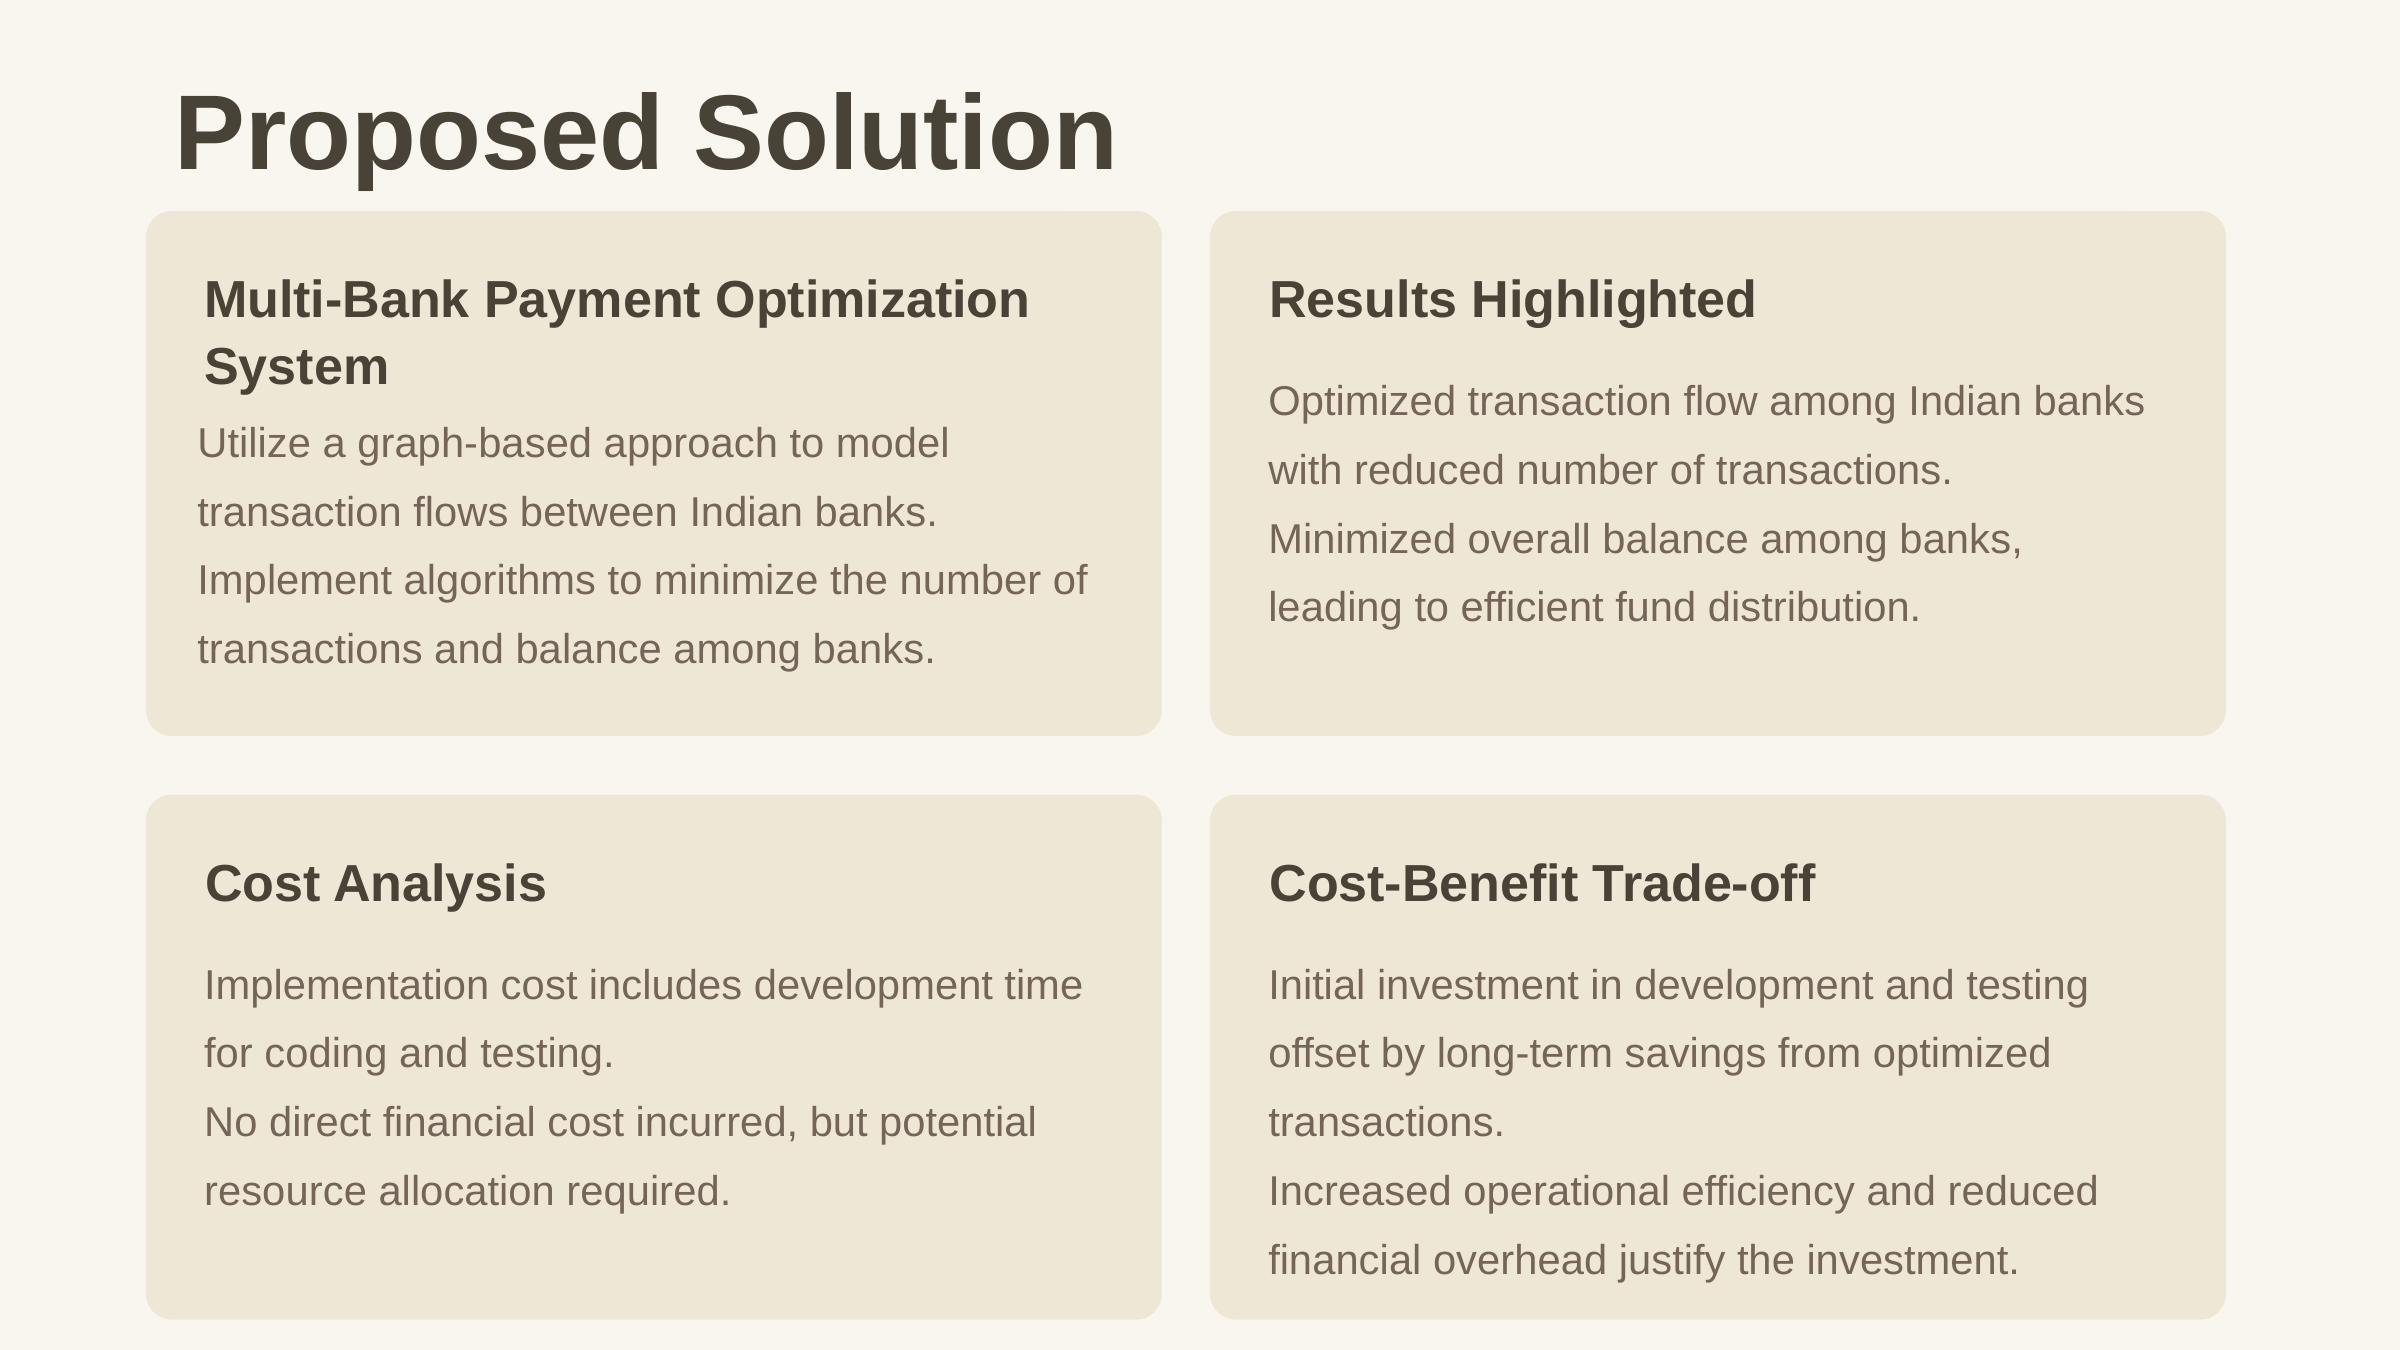

Proposed Solution

Multi-Bank Payment Optimization System
Results Highlighted
Optimized transaction flow among Indian banks with reduced number of transactions.
Minimized overall balance among banks, leading to efficient fund distribution.
Utilize a graph-based approach to model transaction flows between Indian banks.
Implement algorithms to minimize the number of transactions and balance among banks.

Cost Analysis
Cost-Benefit Trade-off
Implementation cost includes development time for coding and testing.
No direct financial cost incurred, but potential resource allocation required.
Initial investment in development and testing offset by long-term savings from optimized transactions.
Increased operational efficiency and reduced financial overhead justify the investment.